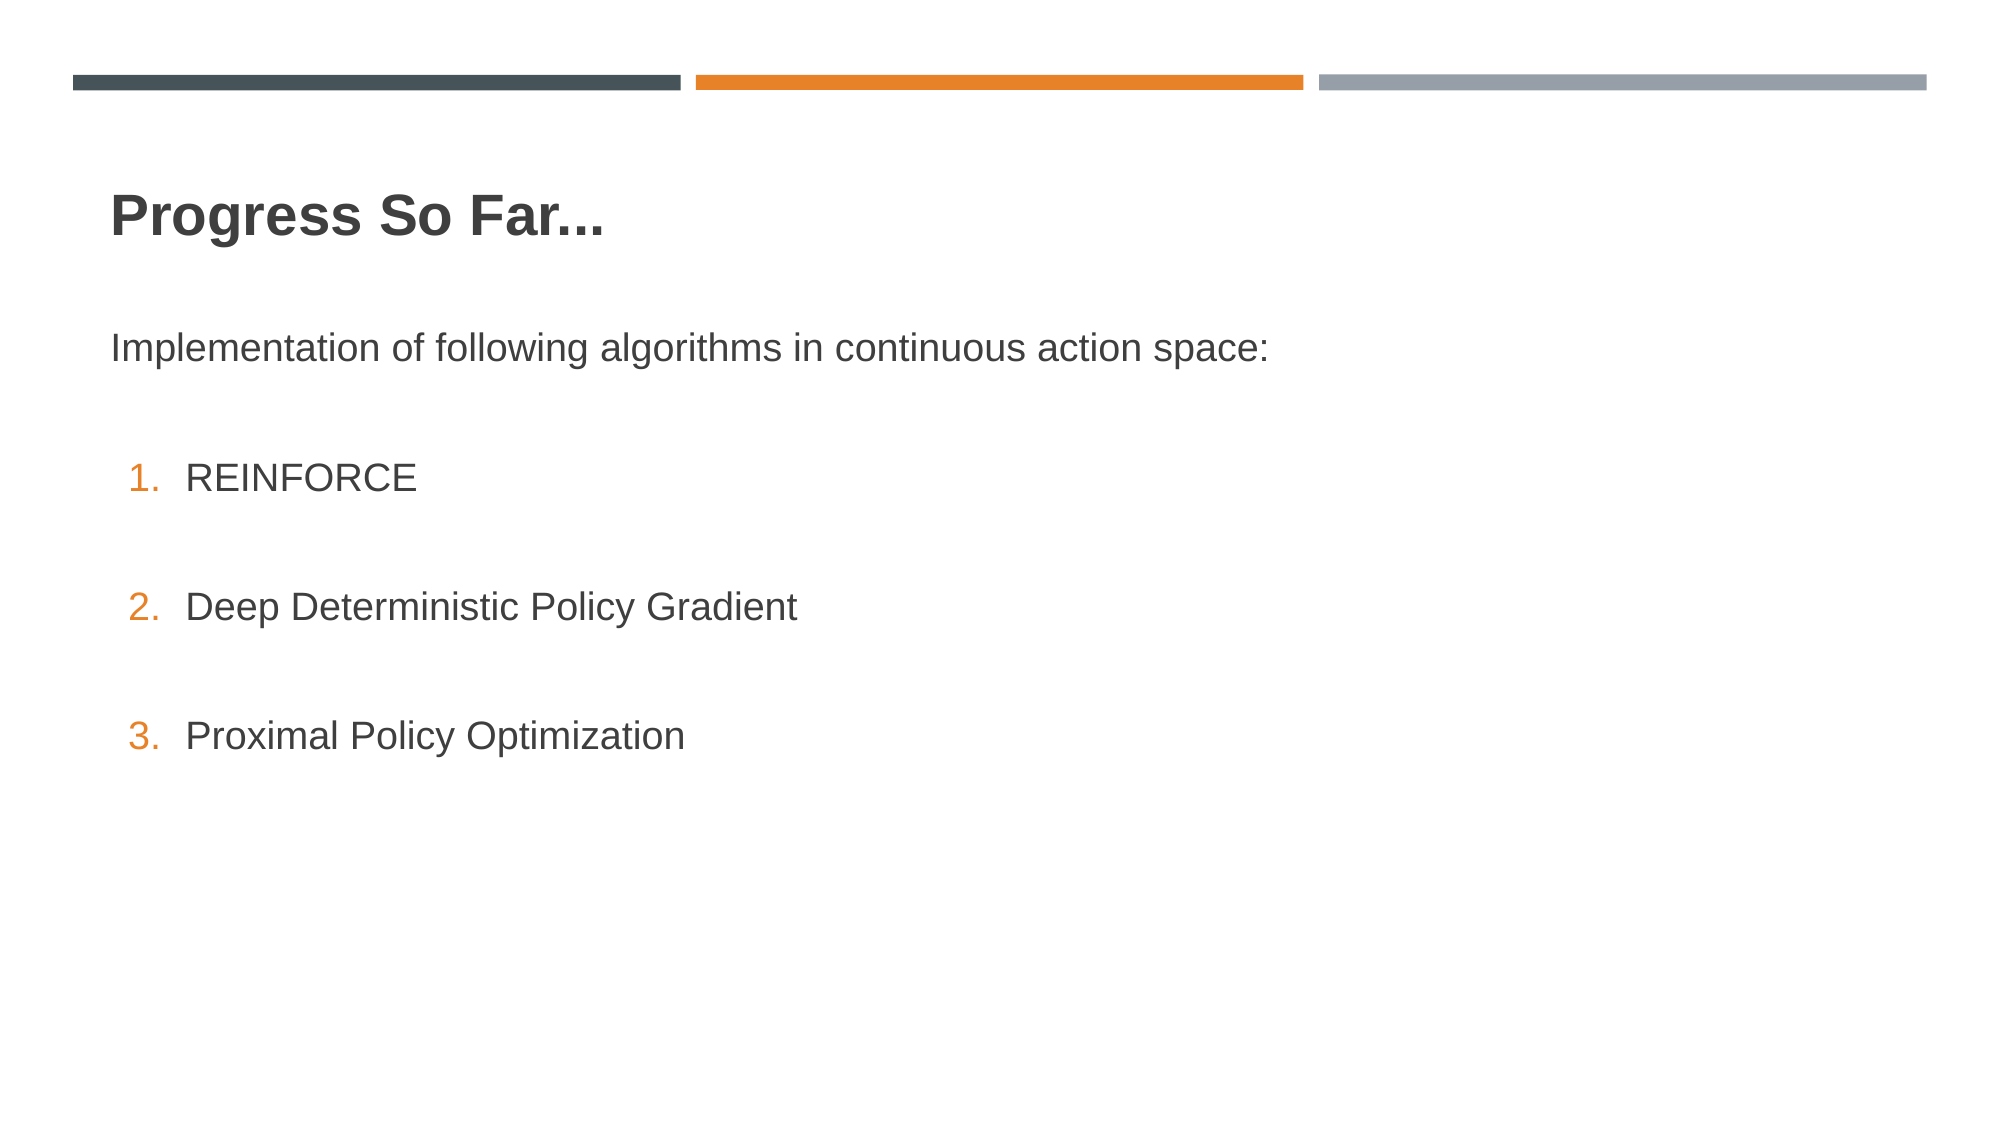

# Progress So Far...
Implementation of following algorithms in continuous action space:

REINFORCE

Deep Deterministic Policy Gradient

Proximal Policy Optimization